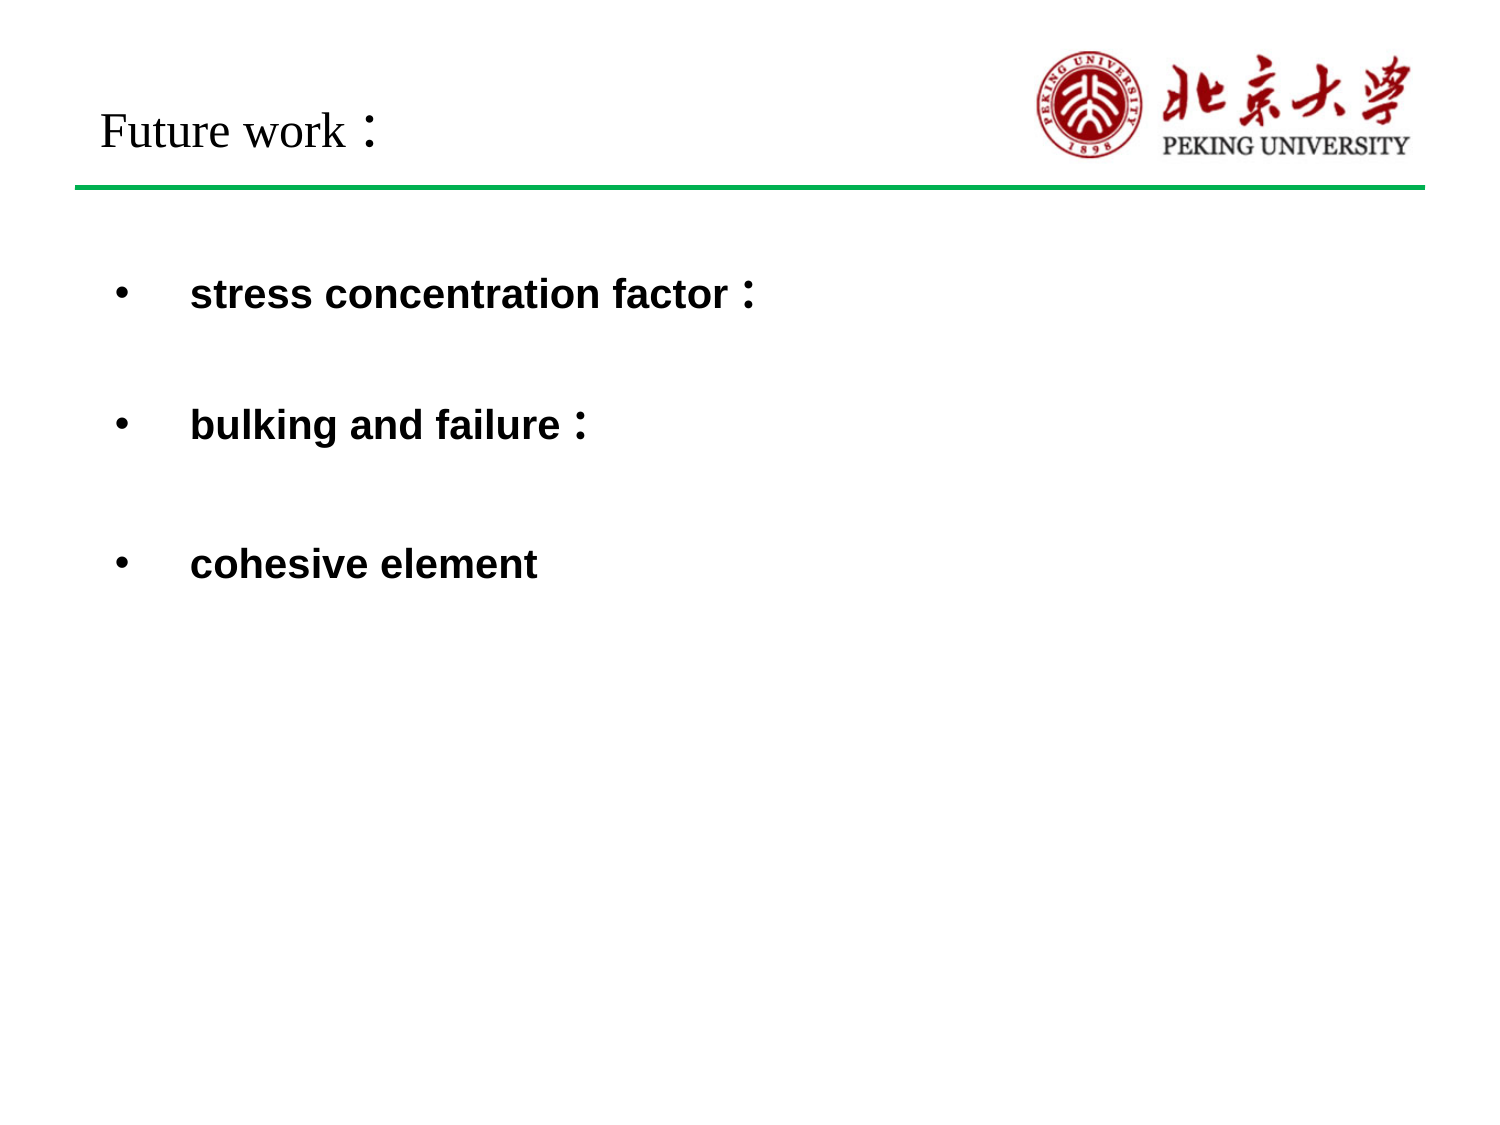

Future work：
stress concentration factor：
bulking and failure：
cohesive element